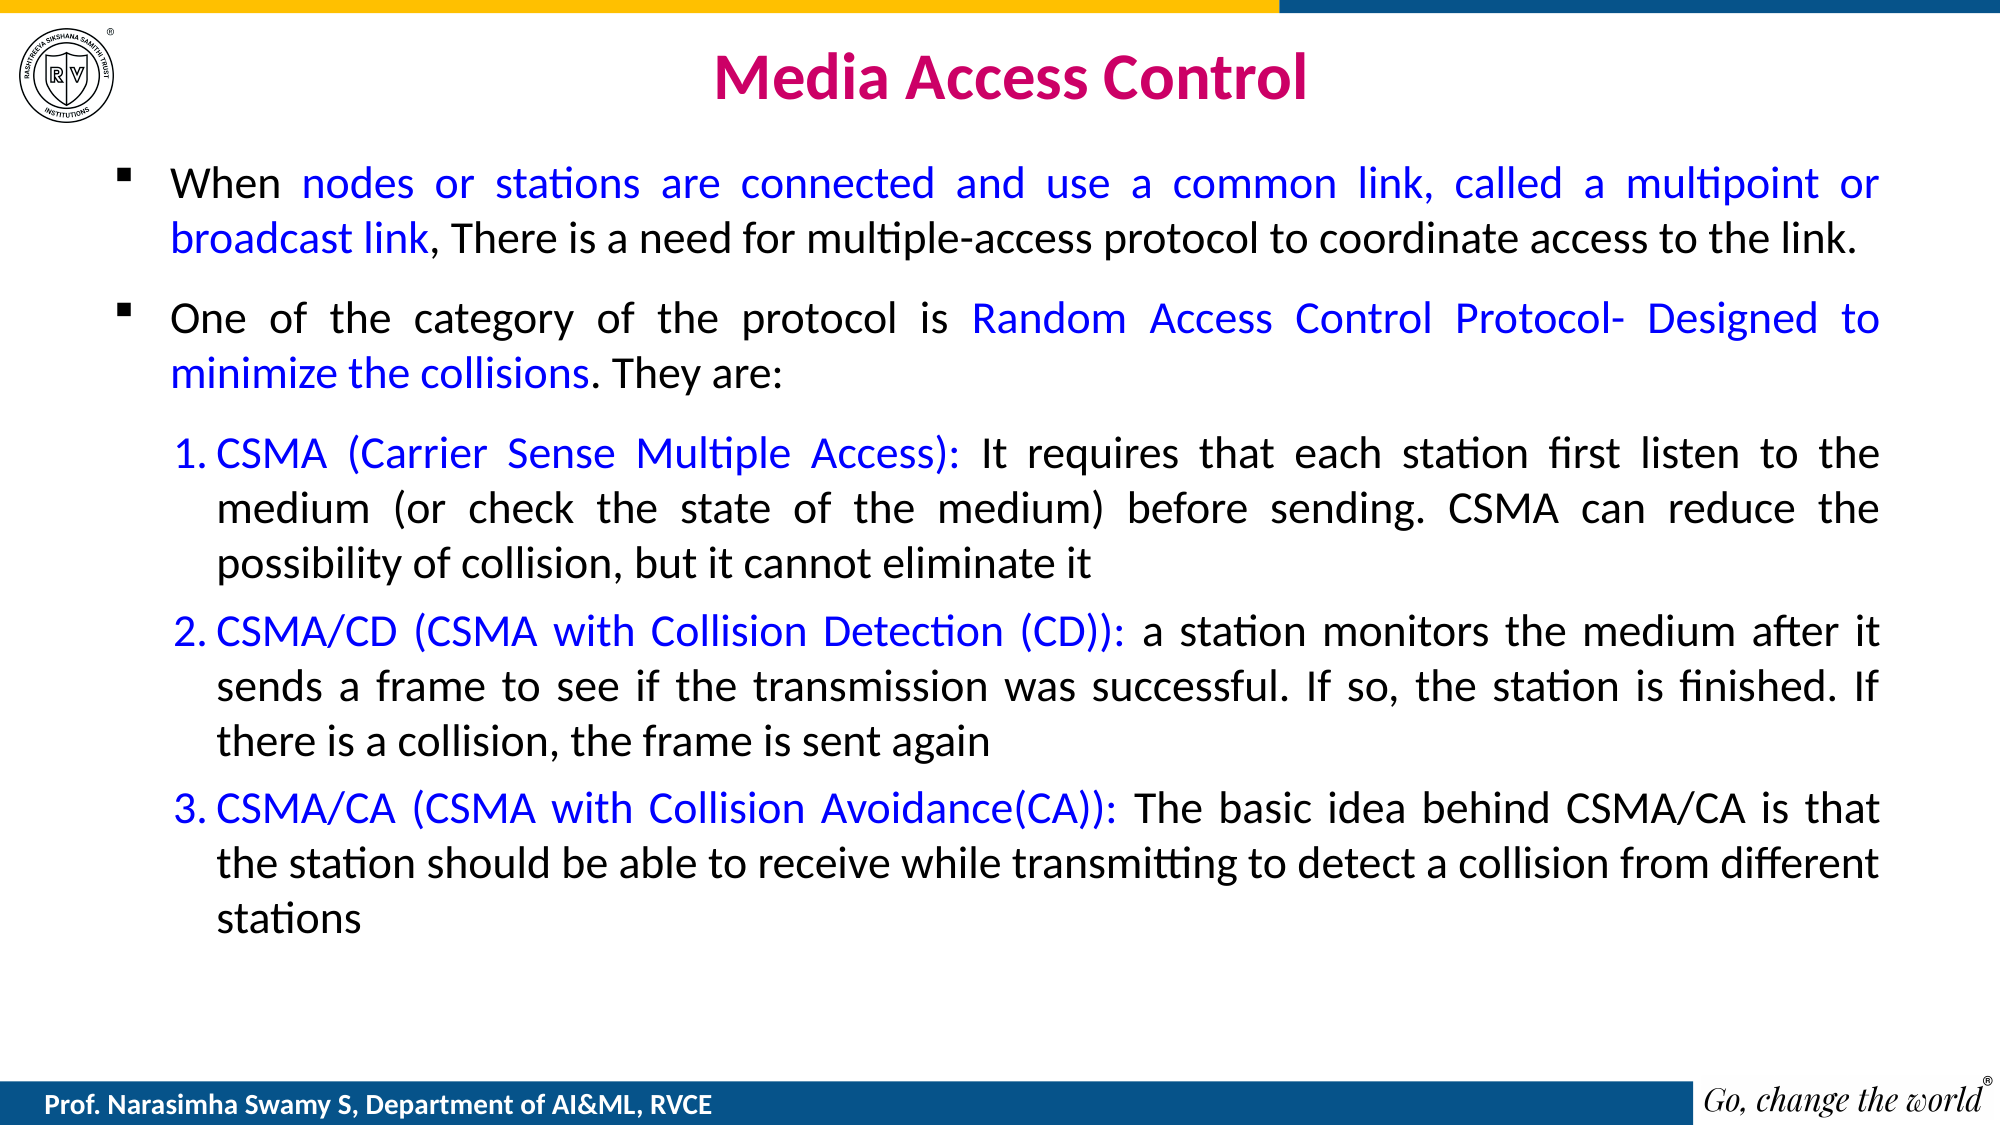

# Media Access Control
When nodes or stations are connected and use a common link, called a multipoint or broadcast link, There is a need for multiple-access protocol to coordinate access to the link.
One of the category of the protocol is Random Access Control Protocol- Designed to minimize the collisions. They are:
CSMA (Carrier Sense Multiple Access): It requires that each station first listen to the medium (or check the state of the medium) before sending. CSMA can reduce the possibility of collision, but it cannot eliminate it
CSMA/CD (CSMA with Collision Detection (CD)): a station monitors the medium after it sends a frame to see if the transmission was successful. If so, the station is finished. If there is a collision, the frame is sent again
CSMA/CA (CSMA with Collision Avoidance(CA)): The basic idea behind CSMA/CA is that the station should be able to receive while transmitting to detect a collision from different stations